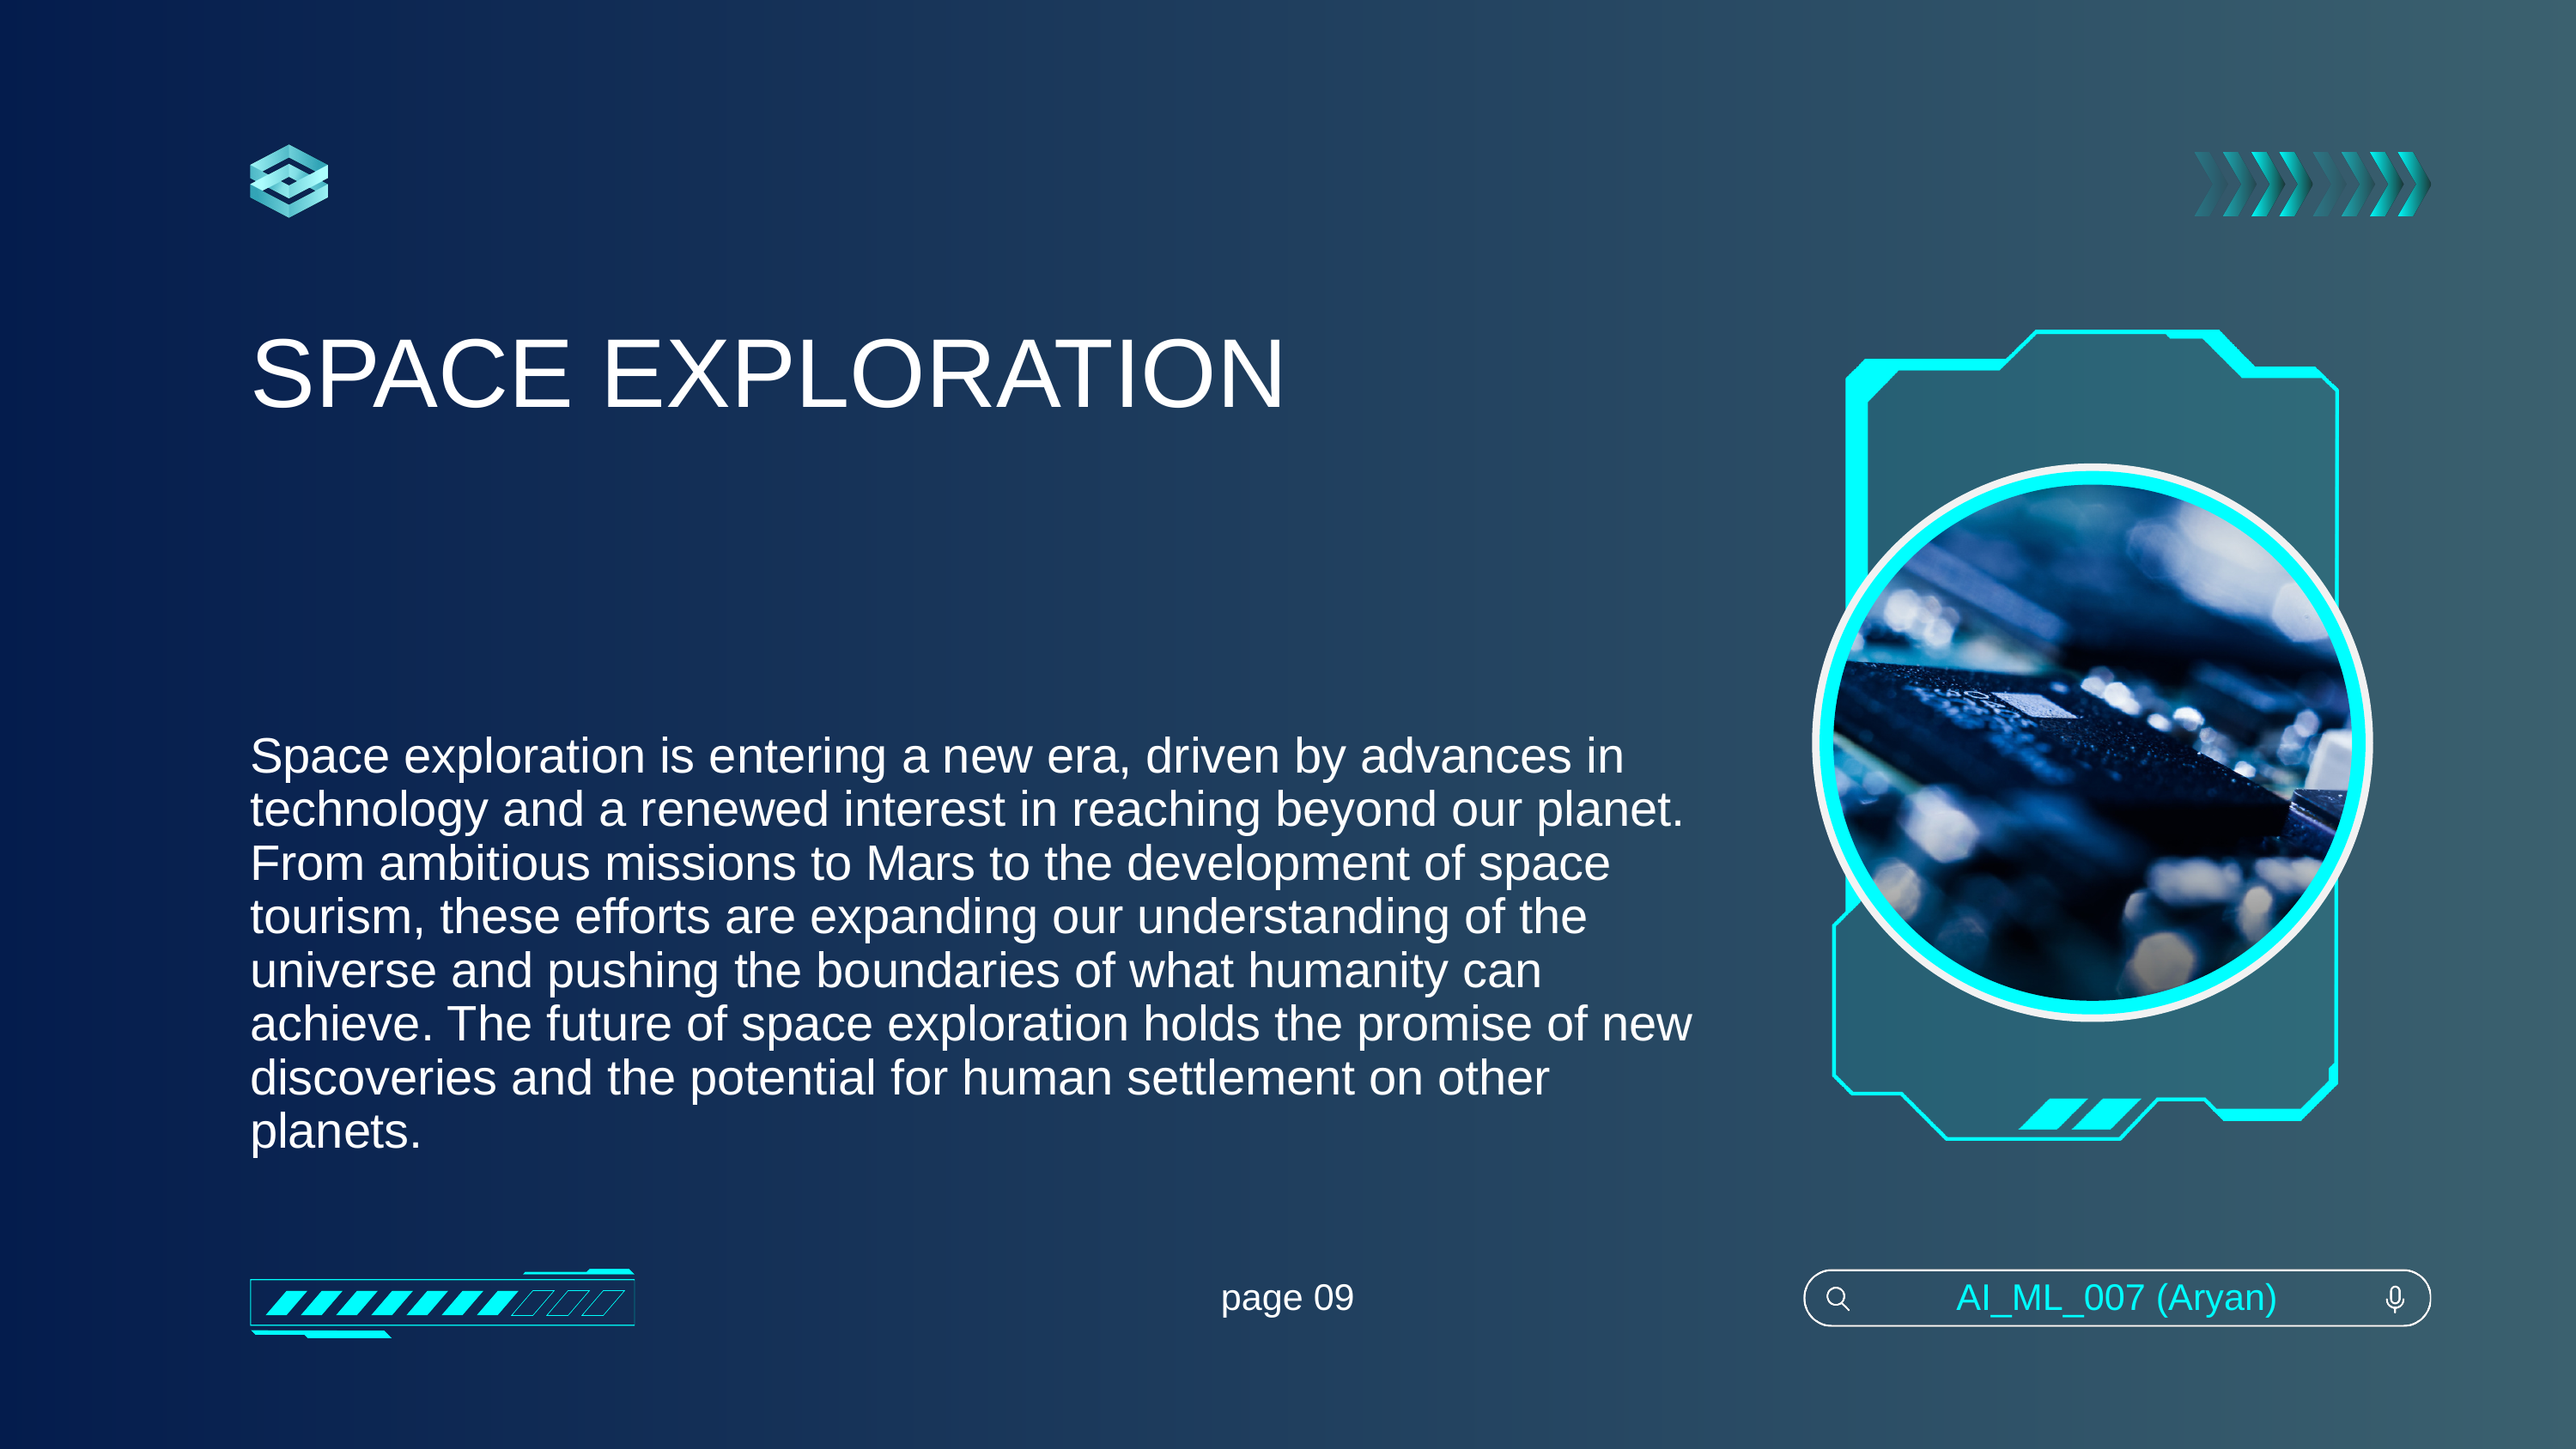

SPACE EXPLORATION

Space exploration is entering a new era, driven by advances in technology and a renewed interest in reaching beyond our planet. From ambitious missions to Mars to the development of space tourism, these efforts are expanding our understanding of the universe and pushing the boundaries of what humanity can achieve. The future of space exploration holds the promise of new discoveries and the potential for human settlement on other planets.

page 09
AI_ML_007 (Aryan)